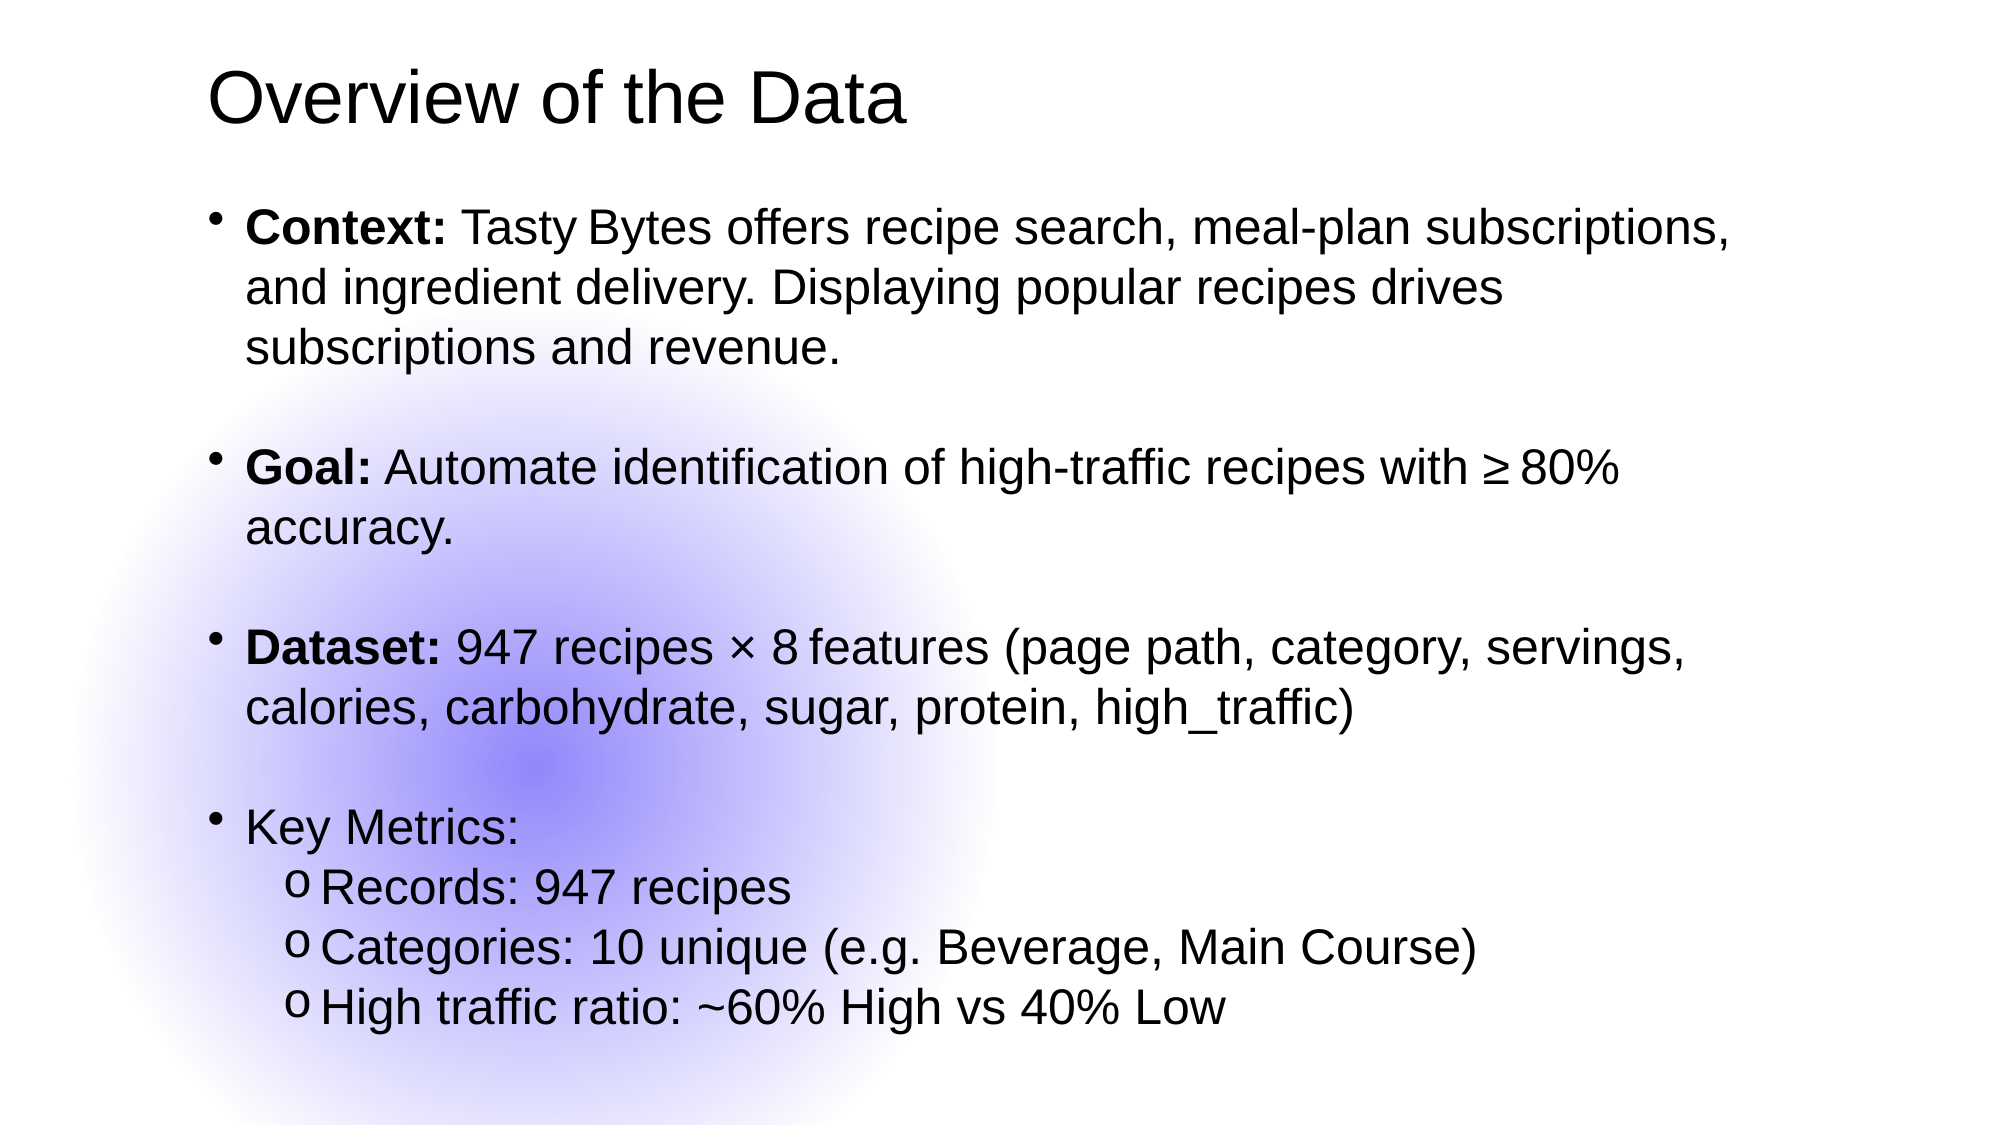

Overview of the Data
Context: Tasty Bytes offers recipe search, meal‑plan subscriptions, and ingredient delivery. Displaying popular recipes drives subscriptions and revenue.

Goal: Automate identification of high‑traffic recipes with ≥ 80% accuracy.

Dataset: 947 recipes × 8 features (page path, category, servings, calories, carbohydrate, sugar, protein, high_traffic)

Key Metrics:
Records: 947 recipes
Categories: 10 unique (e.g. Beverage, Main Course)
High traffic ratio: ~60% High vs 40% Low